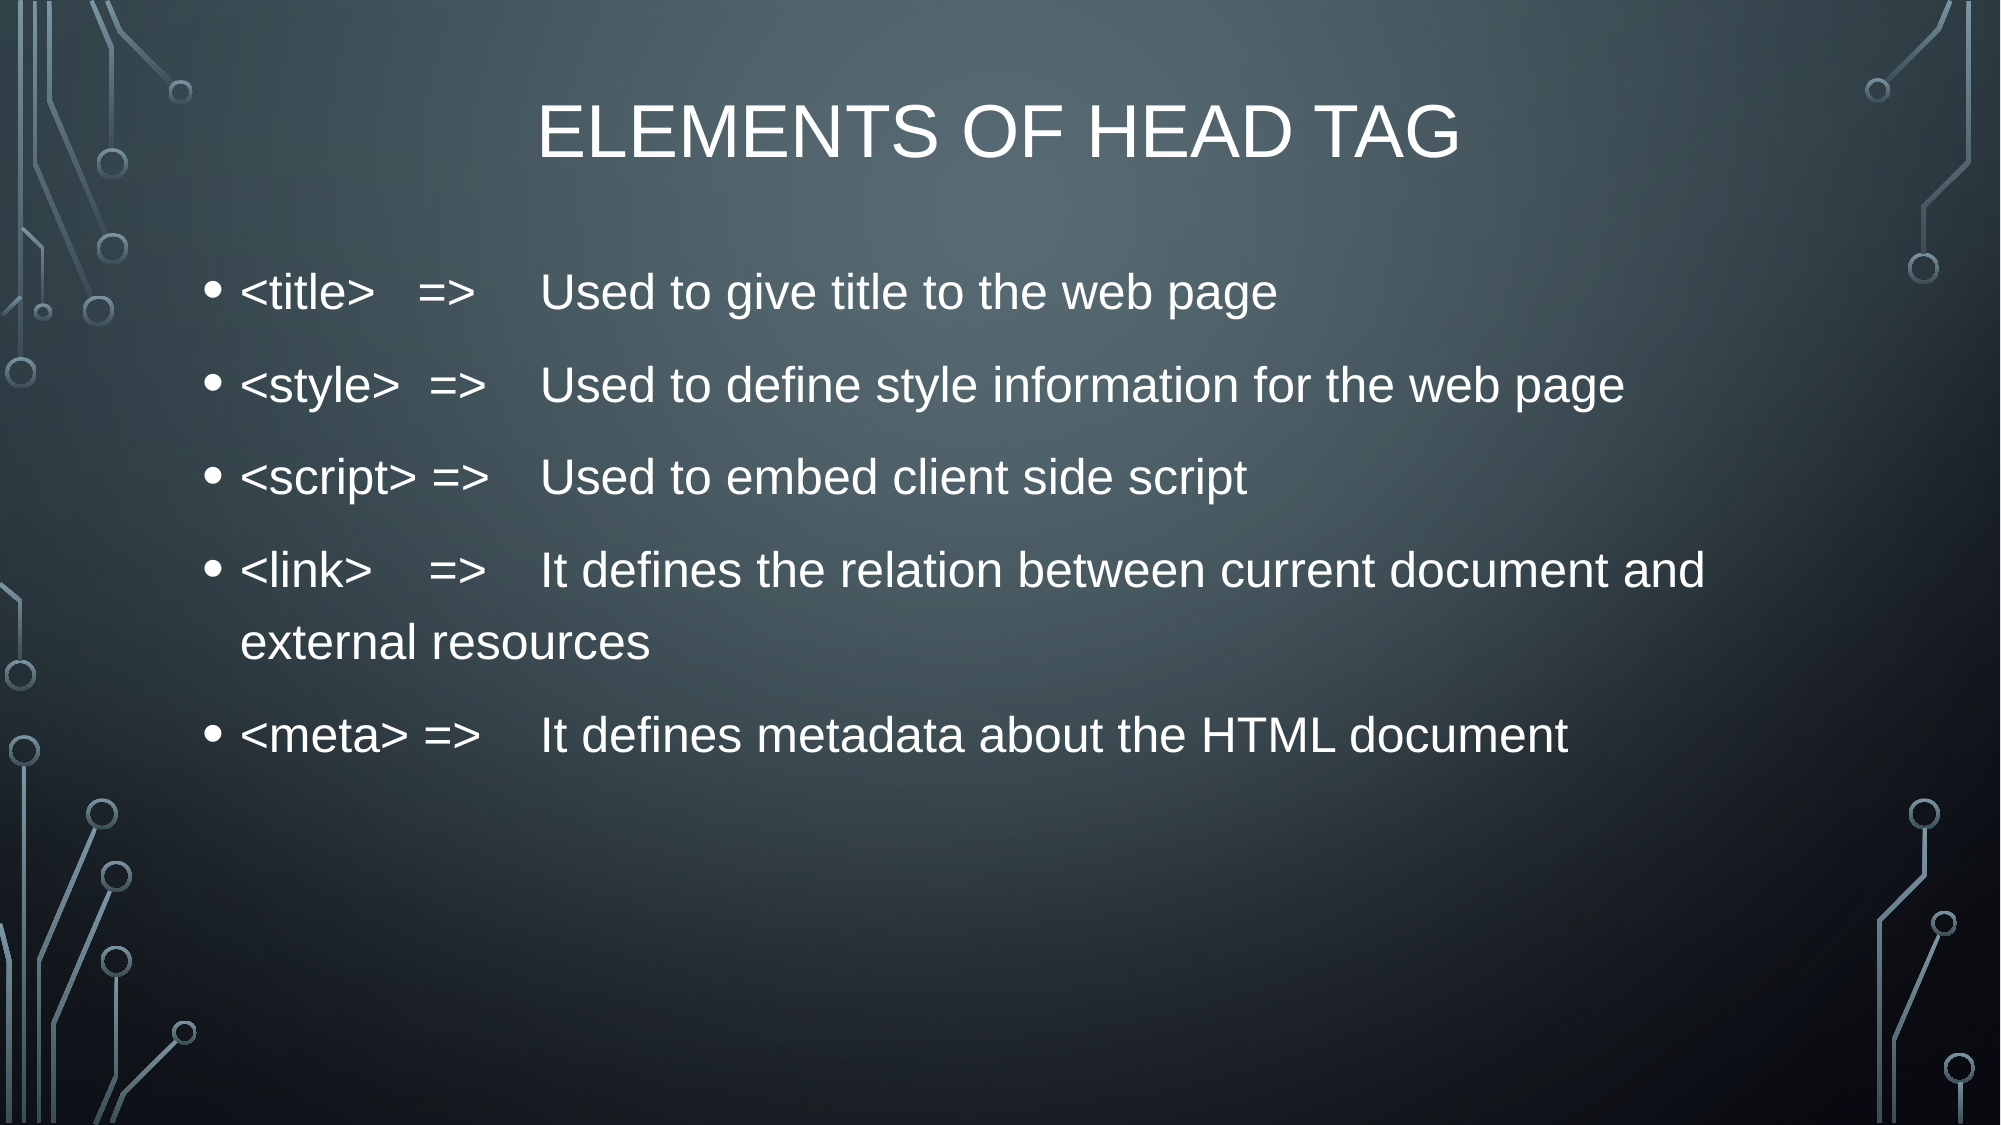

# ELEMENTS OF HEAD TAG
<title>   =>	Used to give title to the web page
<style>  =>	Used to define style information for the web page
<script> =>	Used to embed client side script
<link>    =>	It defines the relation between current document and external resources
<meta> =>	It defines metadata about the HTML document